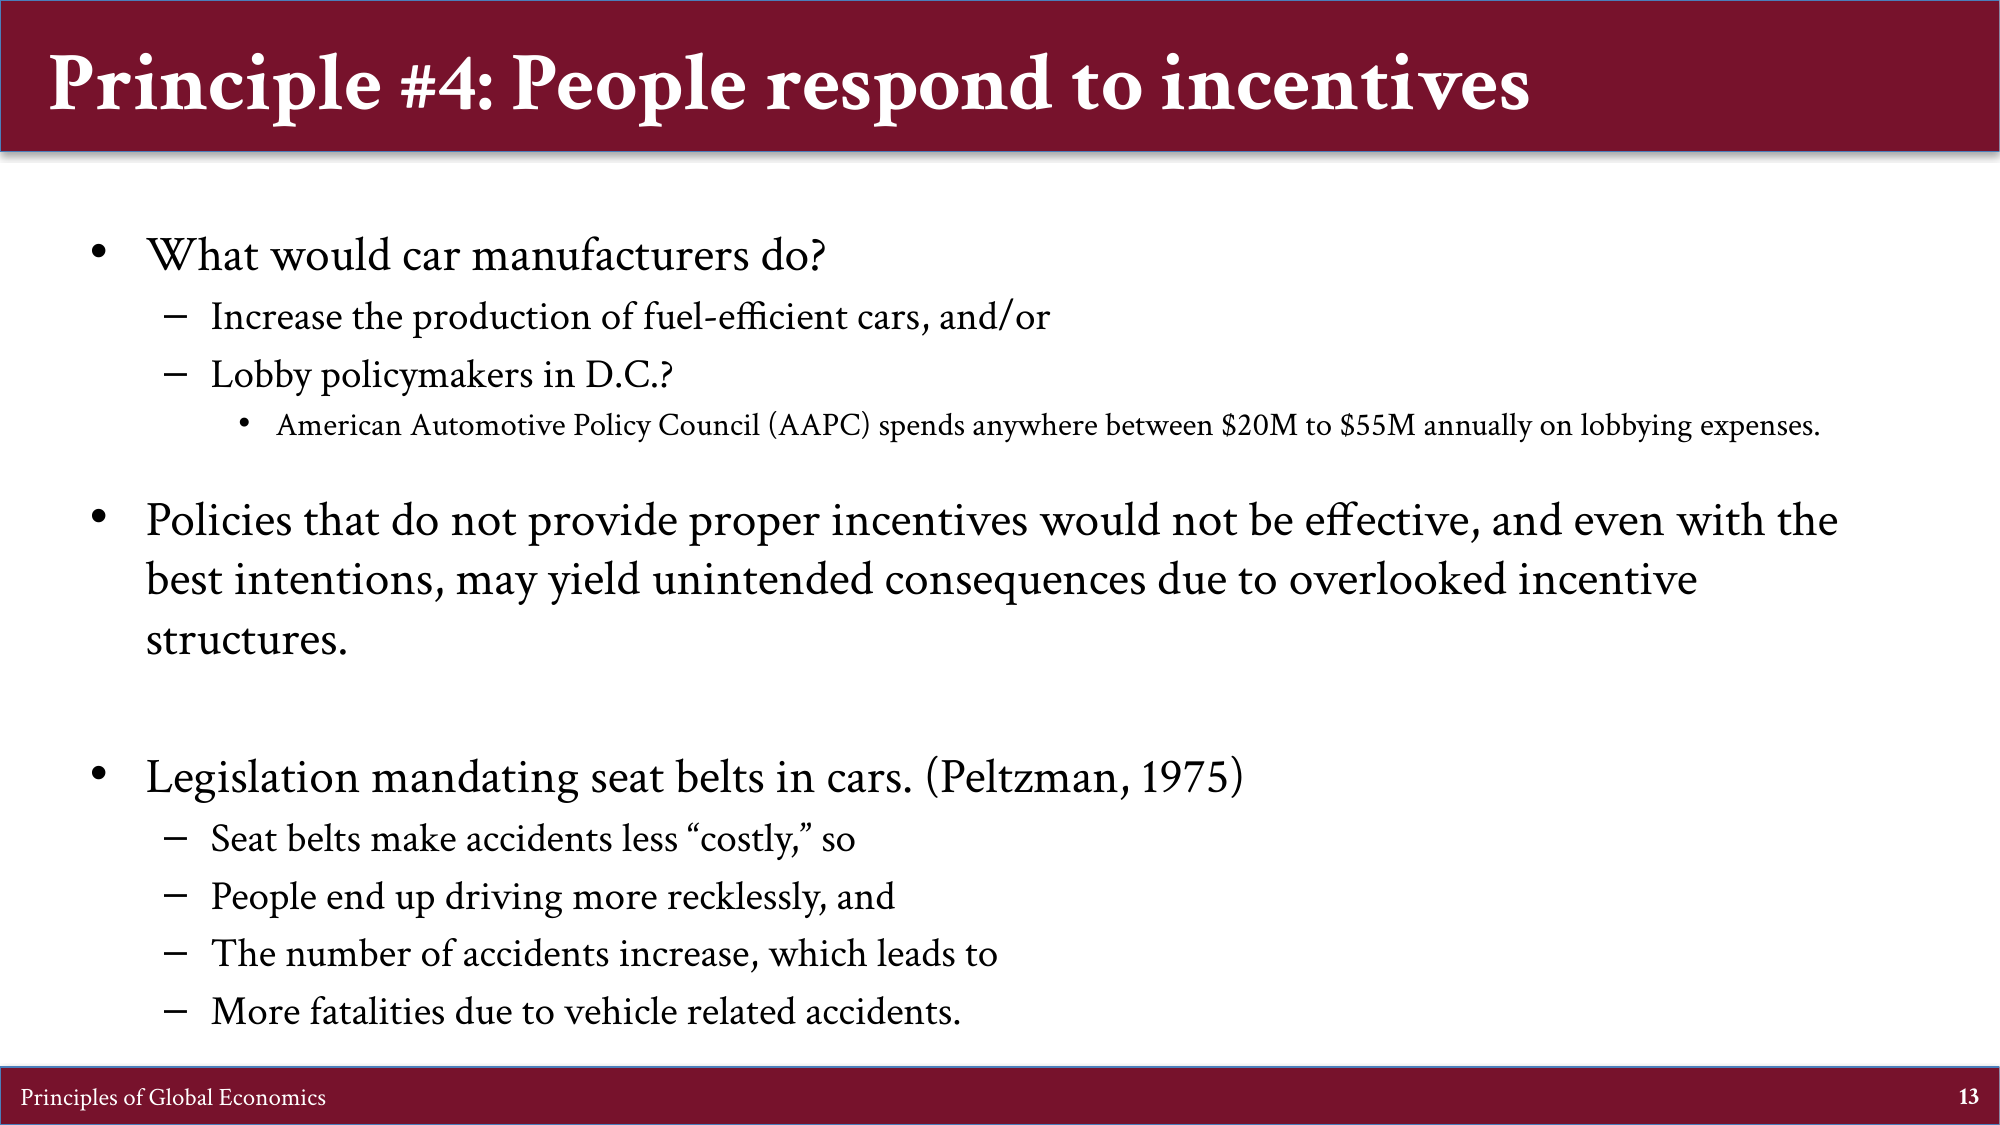

# Principle #4: People respond to incentives
What would car manufacturers do?
Increase the production of fuel-efficient cars, and/or
Lobby policymakers in D.C.?
American Automotive Policy Council (AAPC) spends anywhere between $20M to $55M annually on lobbying expenses.

Policies that do not provide proper incentives would not be effective, and even with the best intentions, may yield unintended consequences due to overlooked incentive structures.

Legislation mandating seat belts in cars. (Peltzman, 1975)
Seat belts make accidents less “costly,” so
People end up driving more recklessly, and
The number of accidents increase, which leads to
More fatalities due to vehicle related accidents.

 Principles of Global Economics
13